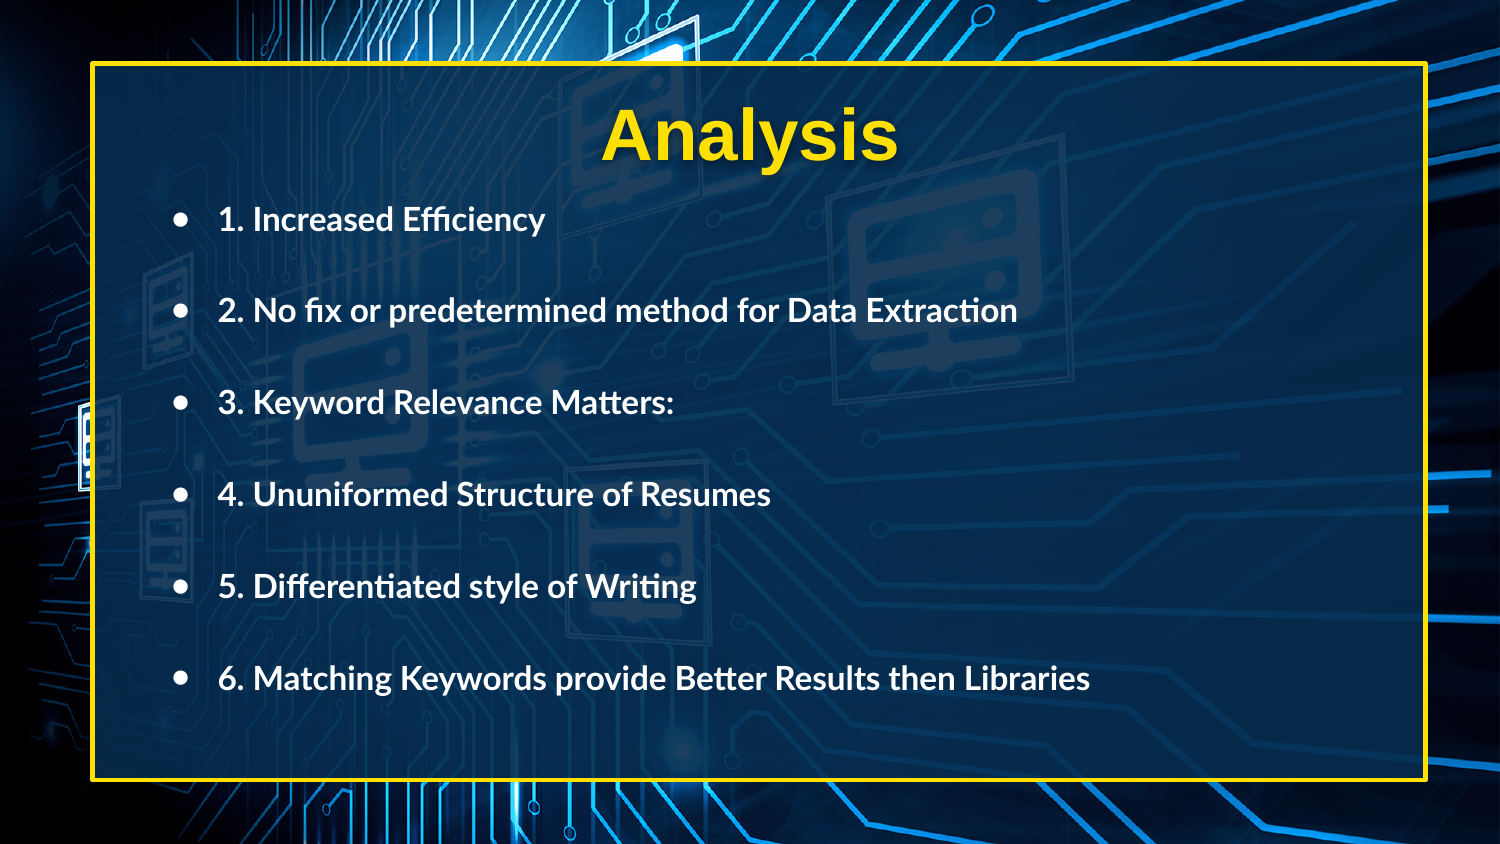

# Analysis
1. Increased Efficiency

2. No fix or predetermined method for Data Extraction

3. Keyword Relevance Matters:

4. Ununiformed Structure of Resumes

5. Differentiated style of Writing

6. Matching Keywords provide Better Results then Libraries